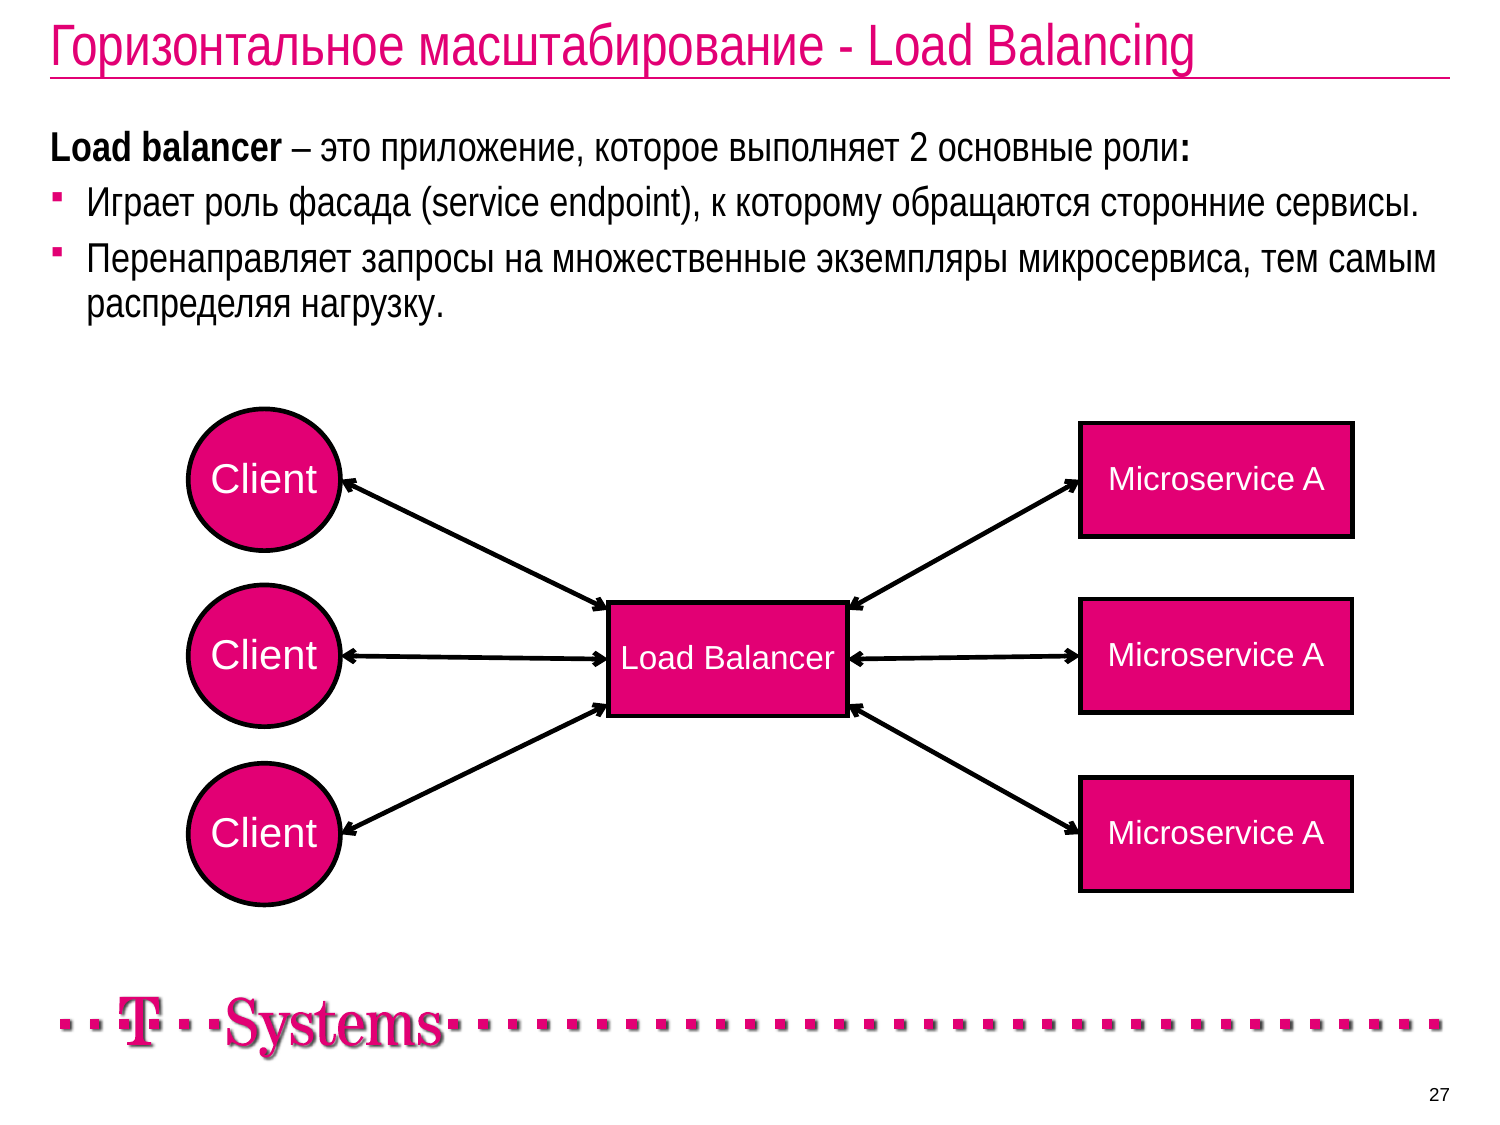

# Горизонтальное масштабирование - Load Balancing
Load balancer – это приложение, которое выполняет 2 основные роли:
Играет роль фасада (service endpoint), к которому обращаются сторонние сервисы.
Перенаправляет запросы на множественные экземпляры микросервиса, тем самым распределяя нагрузку.

Client
Microservice A
Client
Microservice A
Load Balancer
Client
Microservice A
27